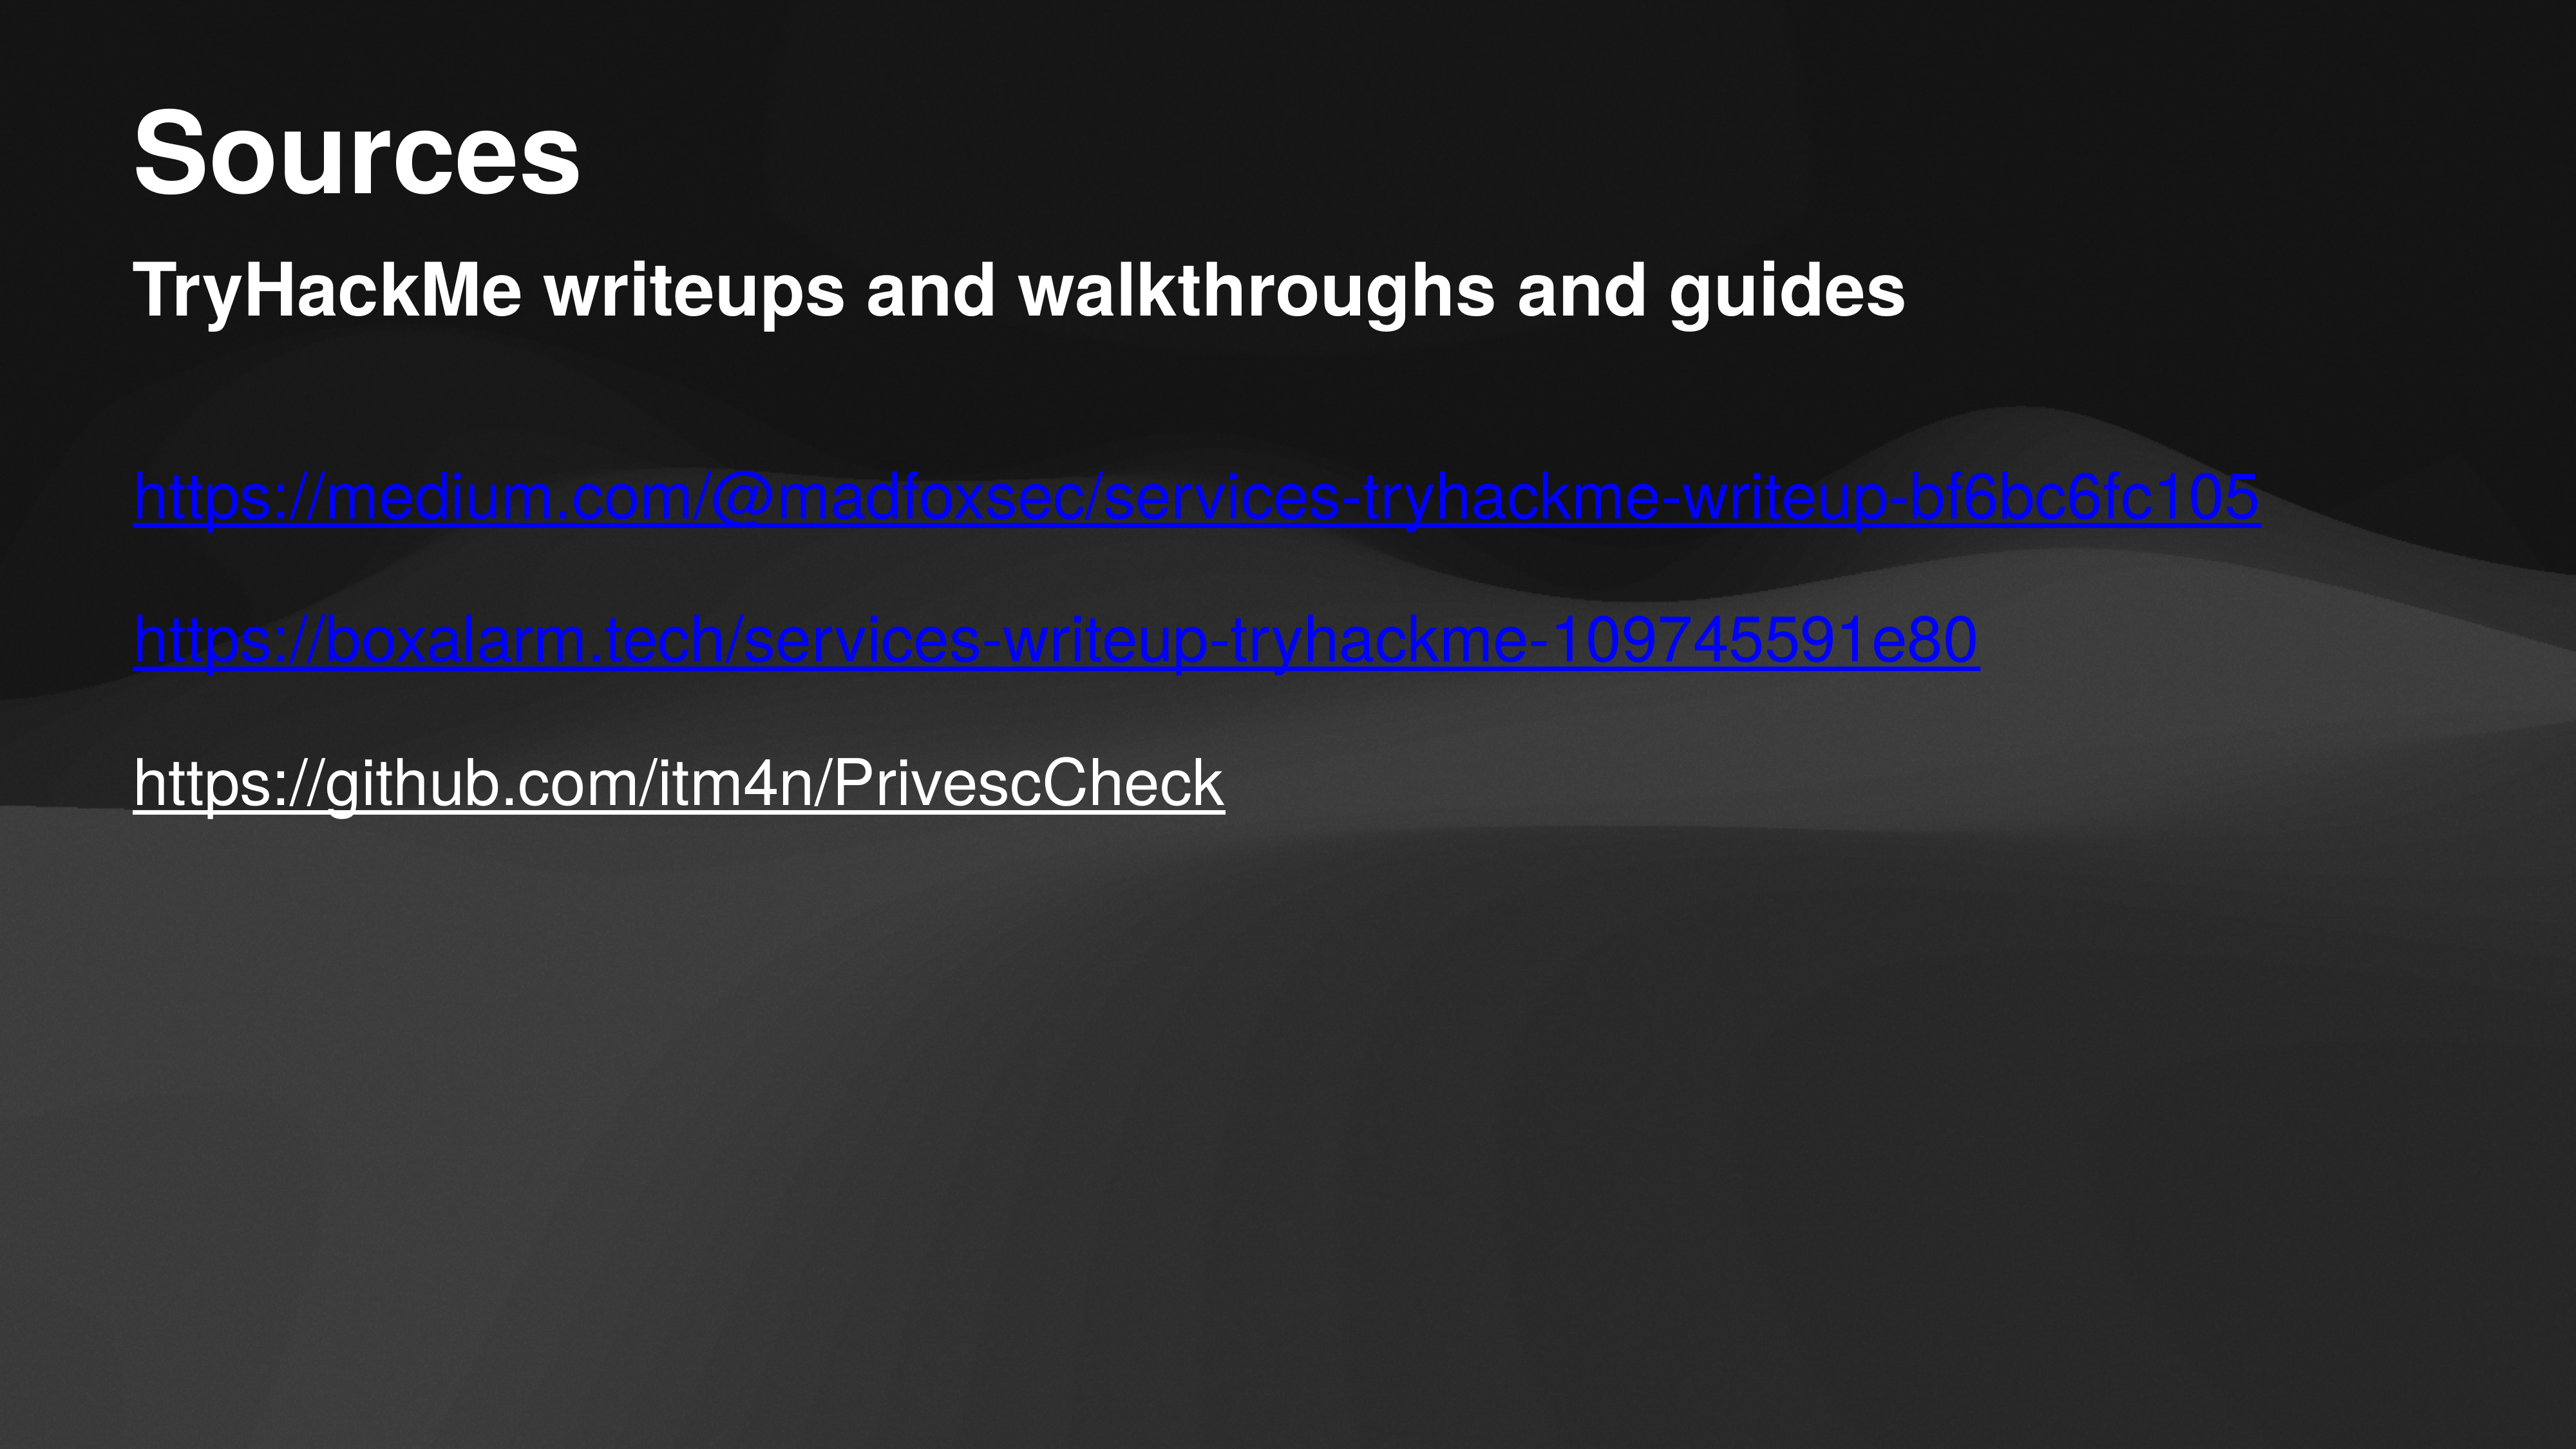

# Sources
TryHackMe writeups and walkthroughs and guides
https://medium.com/@madfoxsec/services-tryhackme-writeup-bf6bc6fc105
https://boxalarm.tech/services-writeup-tryhackme-109745591e80
https://github.com/itm4n/PrivescCheck